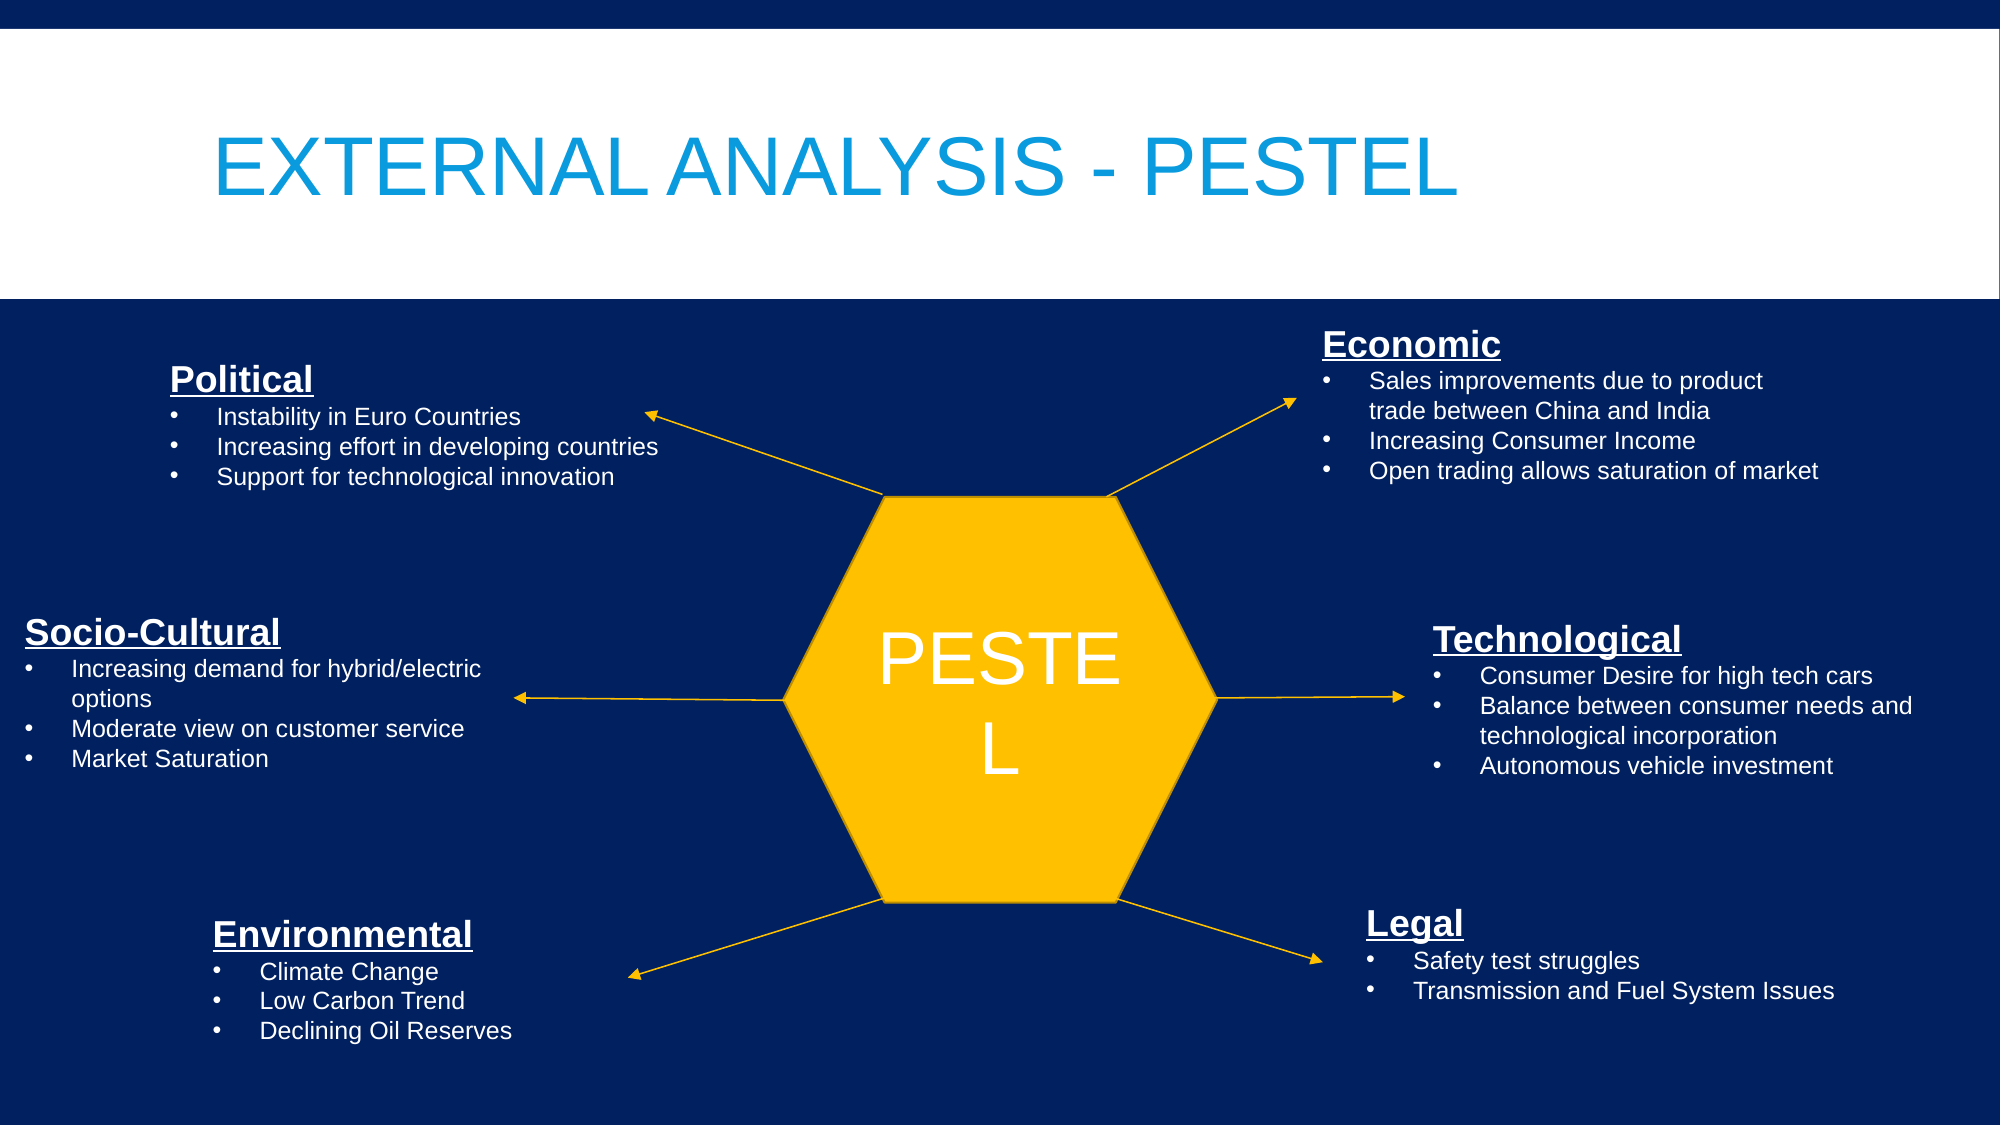

# External analysis - Pestel
Economic
Sales improvements due to product trade between China and India
Increasing Consumer Income
Open trading allows saturation of market

Political
Instability in Euro Countries
Increasing effort in developing countries
Support for technological innovation

PESTEL
Socio-Cultural
Increasing demand for hybrid/electric options
Moderate view on customer service
Market Saturation

Technological
Consumer Desire for high tech cars
Balance between consumer needs and technological incorporation
Autonomous vehicle investment

Legal
Safety test struggles
Transmission and Fuel System Issues

Environmental
Climate Change
Low Carbon Trend
Declining Oil Reserves